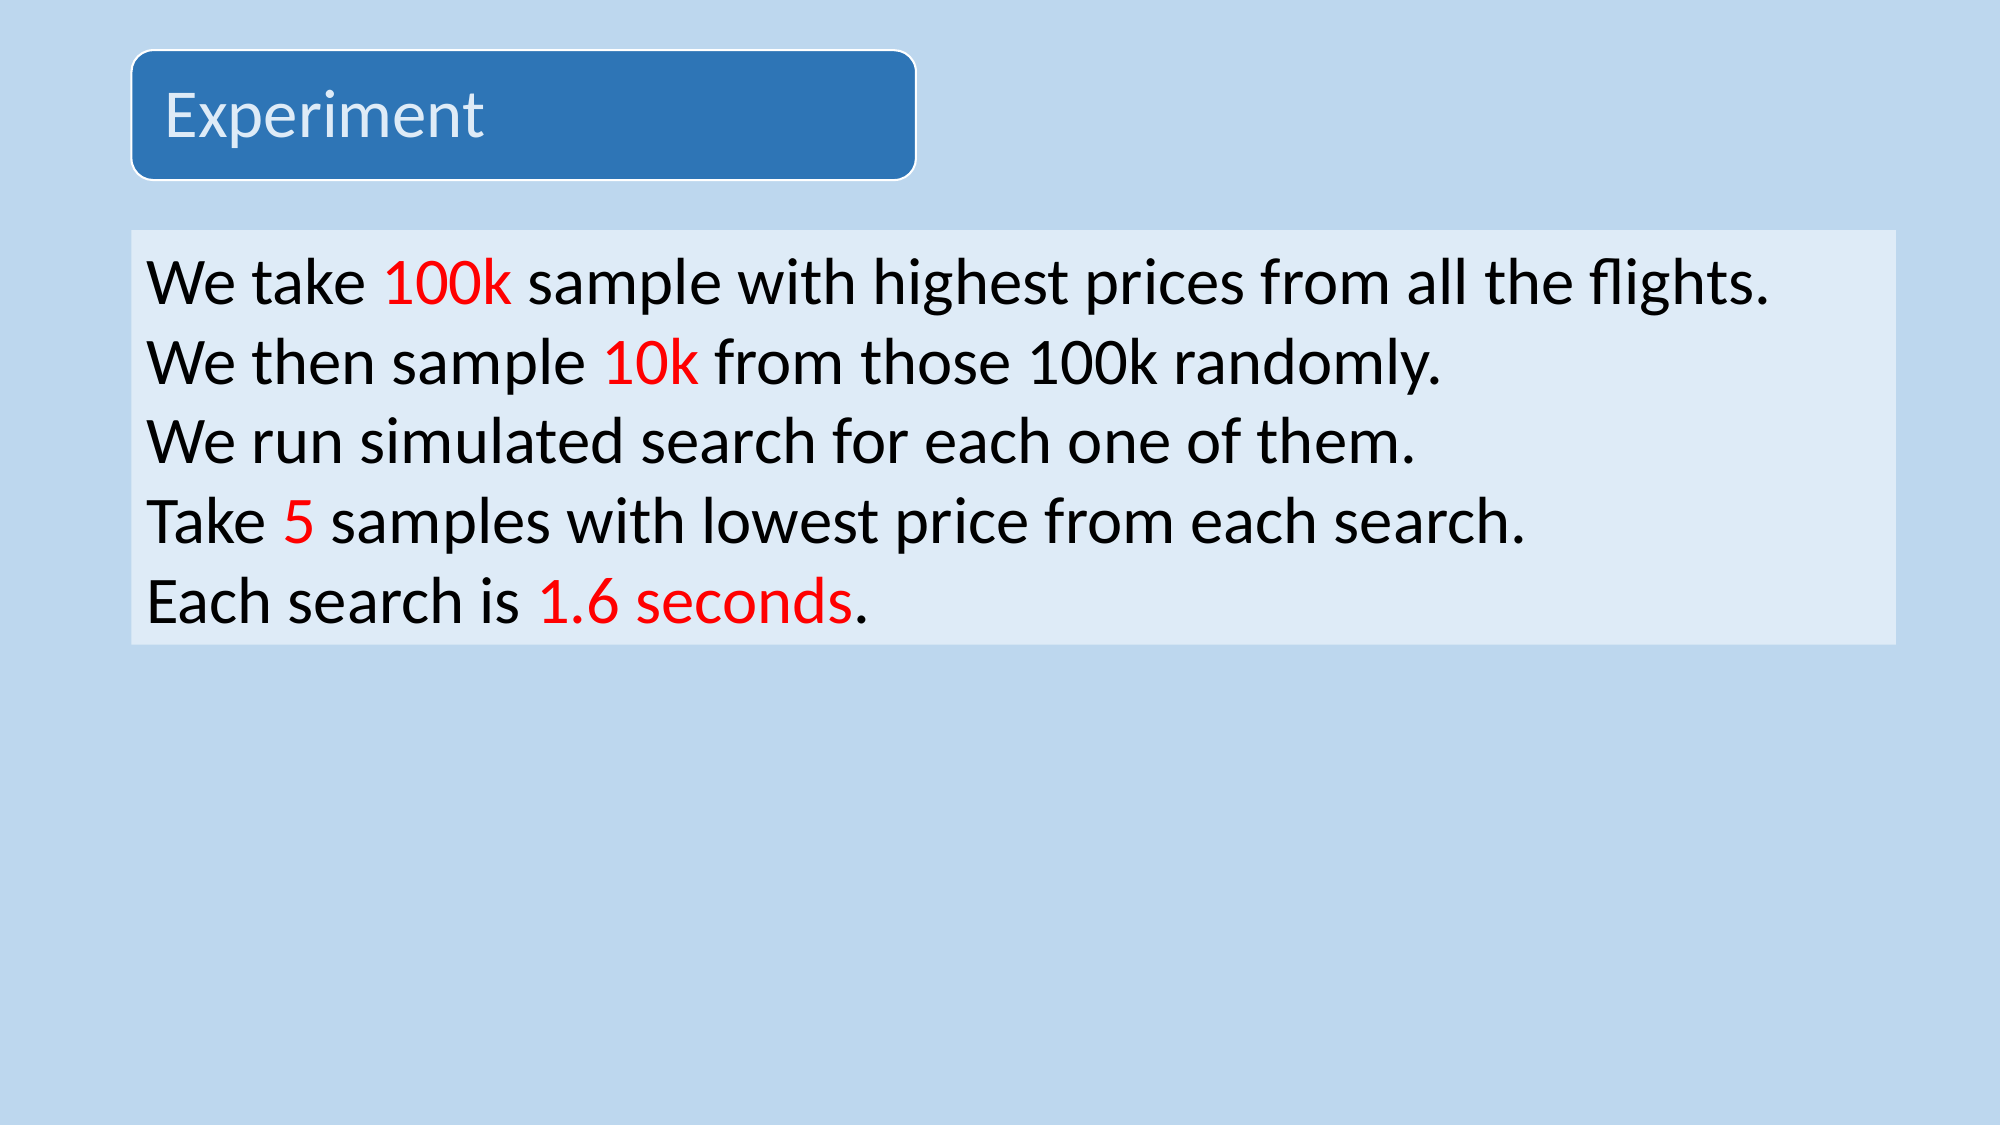

Experiment
We take 100k sample with highest prices from all the flights.
We then sample 10k from those 100k randomly.
We run simulated search for each one of them.
Take 5 samples with lowest price from each search.
Each search is 1.6 seconds.